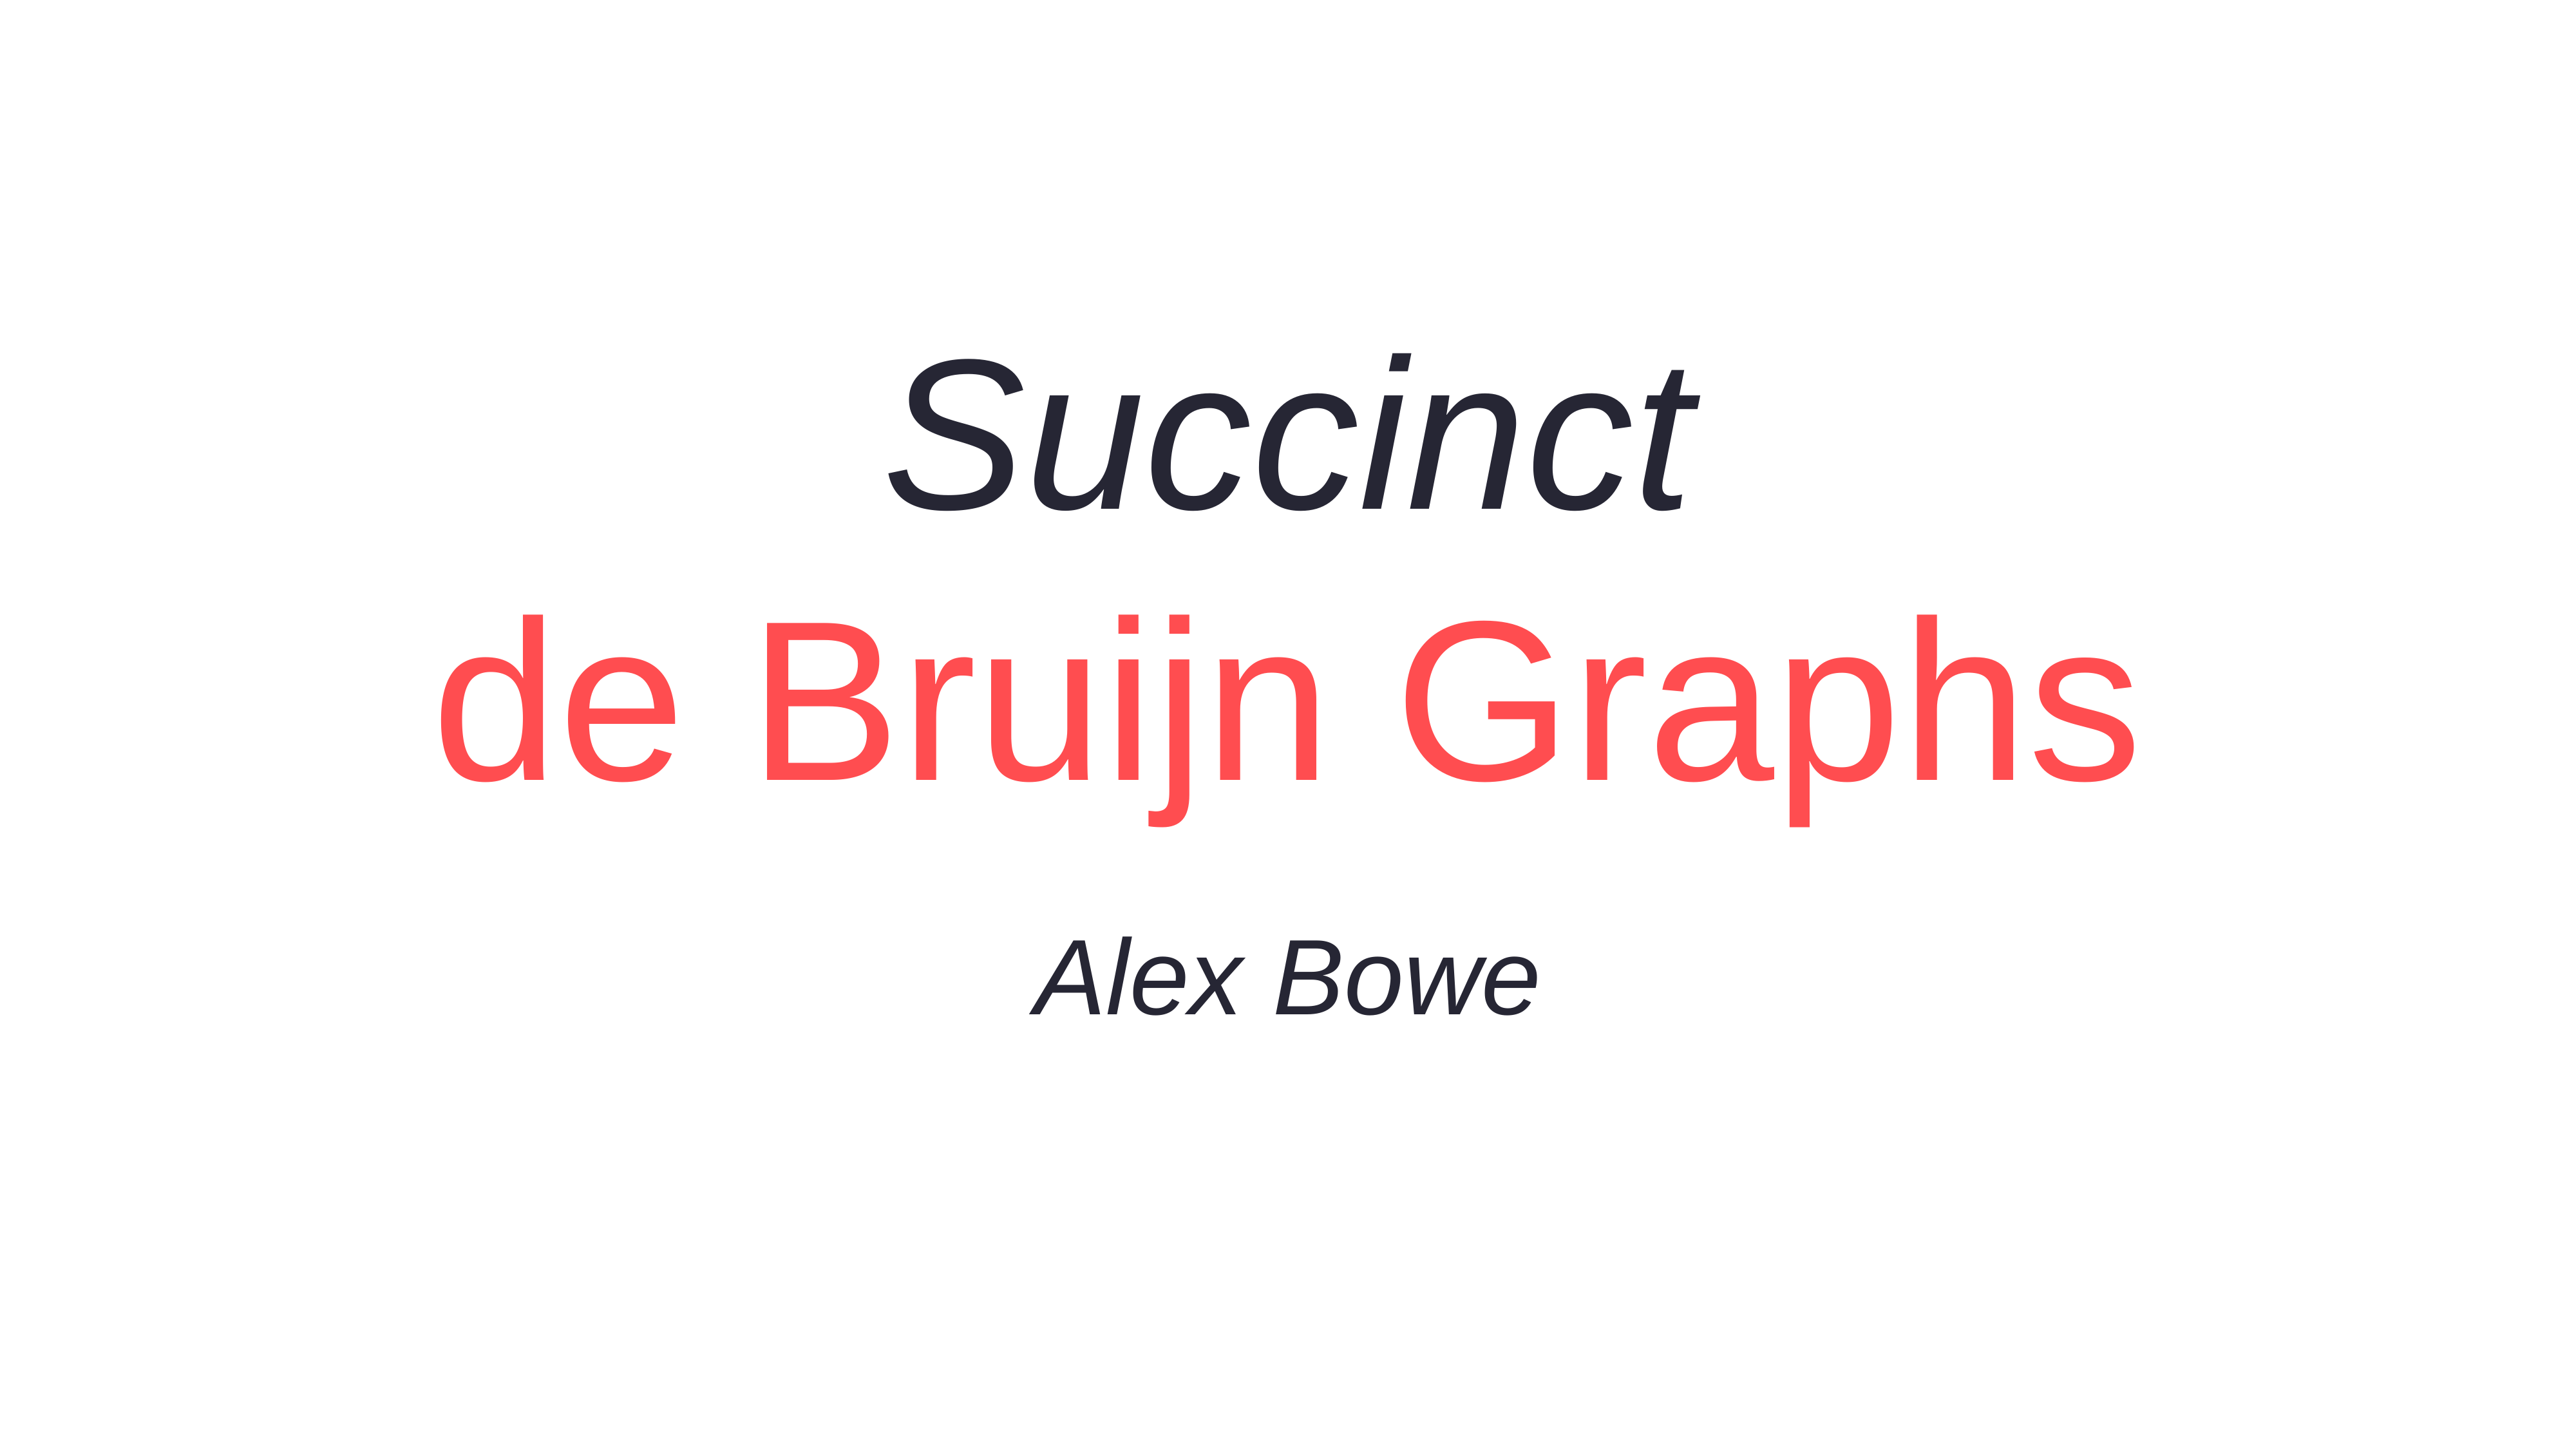

# Succinct
de Bruijn Graphs
Alex Bowe